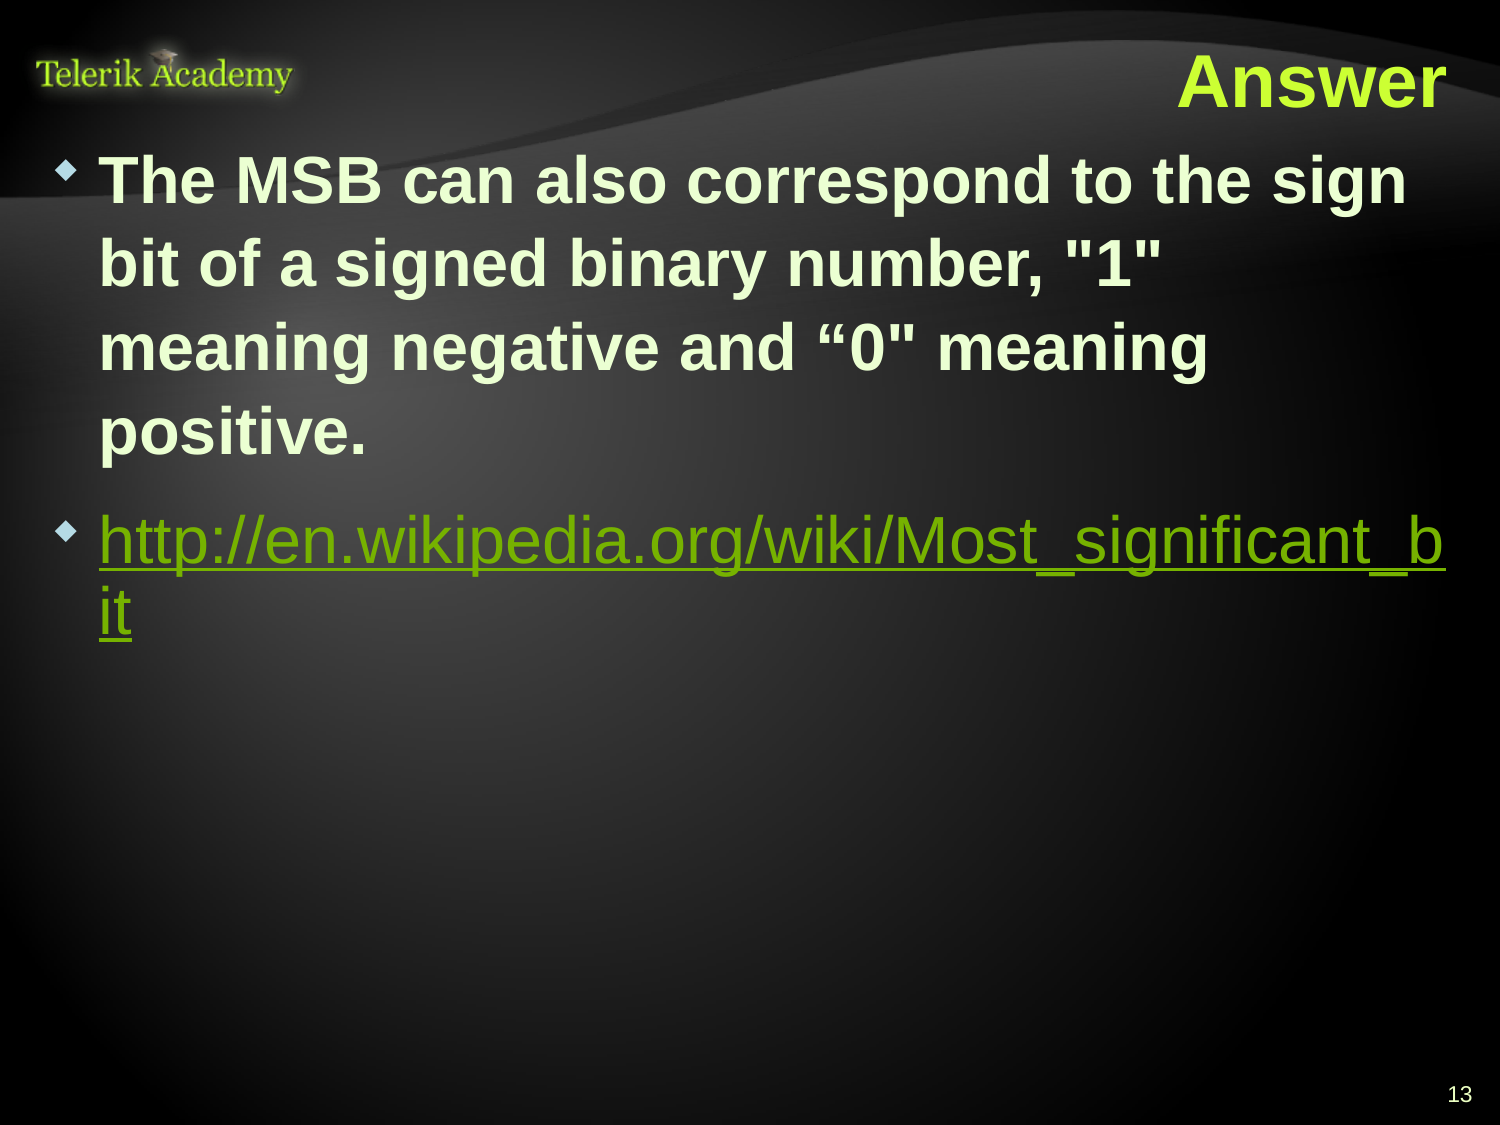

# Answer
The MSB can also correspond to the sign bit of a signed binary number, "1" meaning negative and “0" meaning positive.
http://en.wikipedia.org/wiki/Most_significant_bit

13